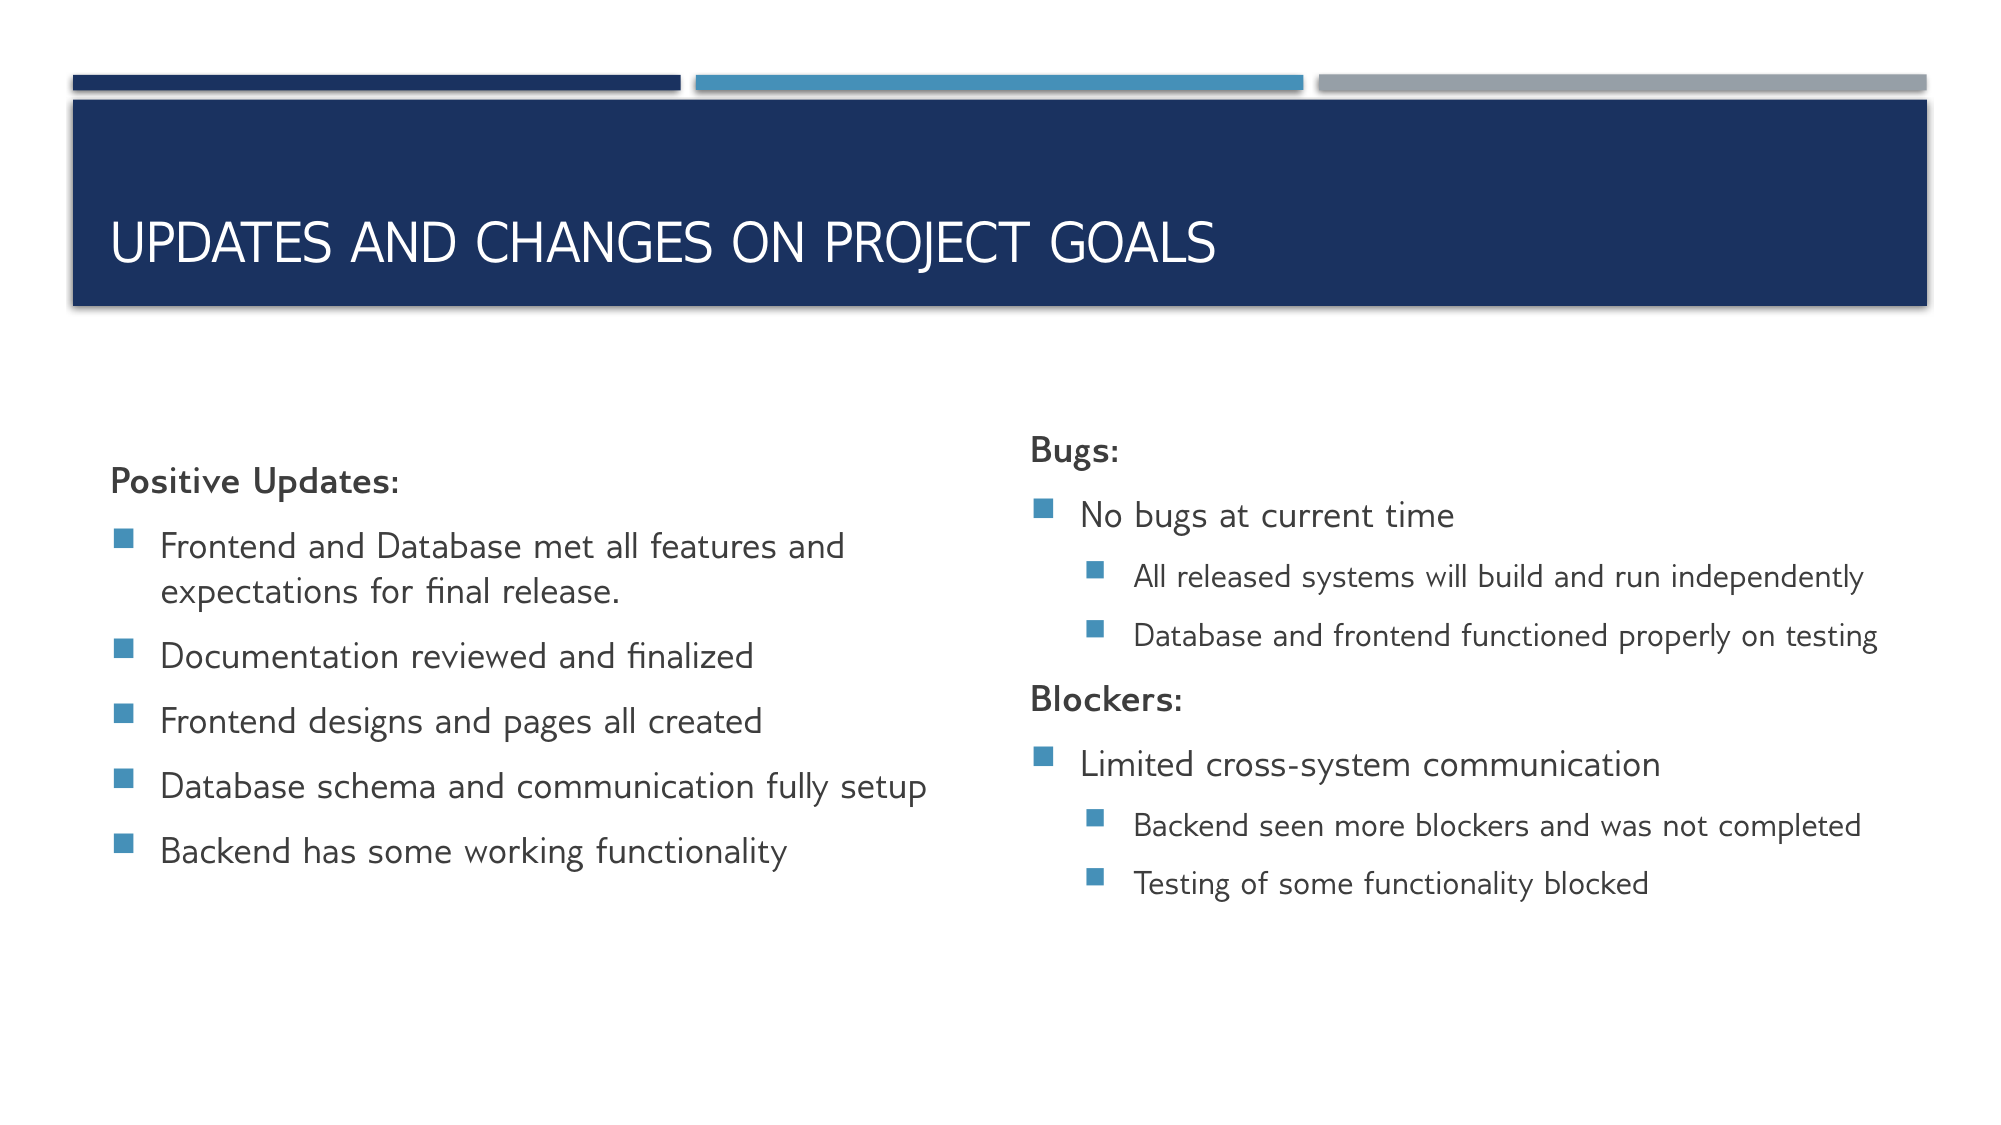

# Updates and changes On Project Goals
Positive Updates:
Frontend and Database met all features and expectations for final release.
Documentation reviewed and finalized
Frontend designs and pages all created
Database schema and communication fully setup
Backend has some working functionality
Bugs:
No bugs at current time
All released systems will build and run independently
Database and frontend functioned properly on testing
Blockers:
Limited cross-system communication
Backend seen more blockers and was not completed
Testing of some functionality blocked